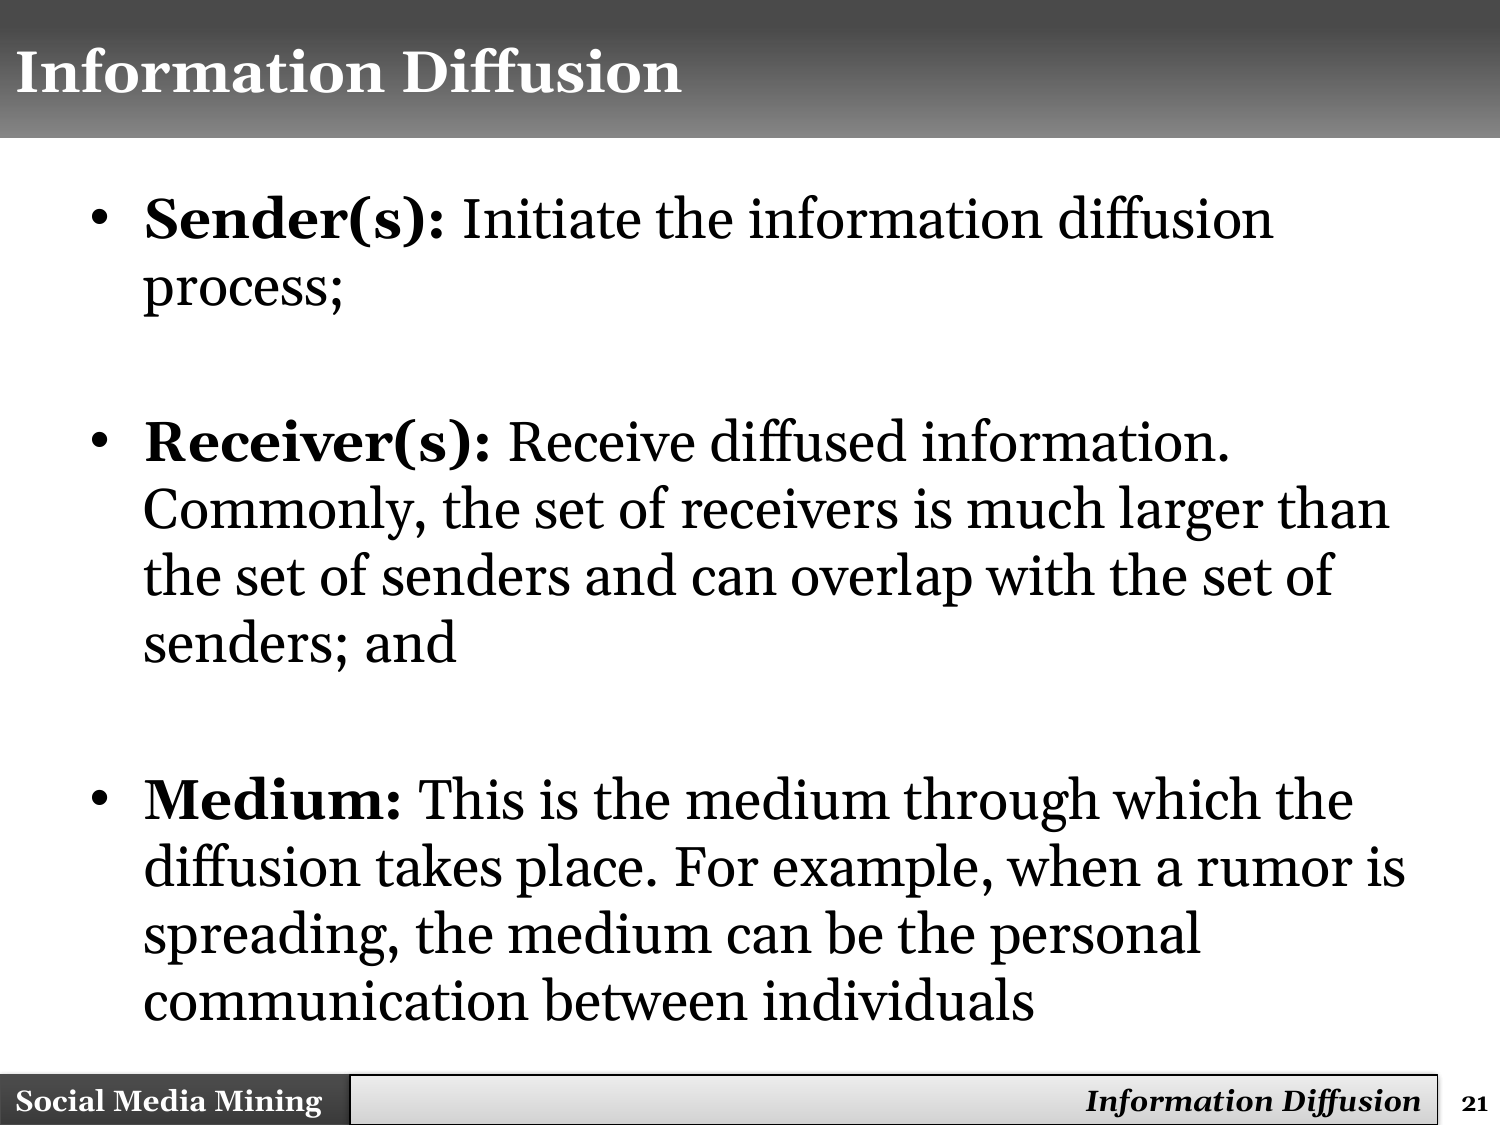

# Information Diffusion
Sender(s): Initiate the information diffusion process;

Receiver(s): Receive diffused information. Commonly, the set of receivers is much larger than the set of senders and can overlap with the set of senders; and

Medium: This is the medium through which the diffusion takes place. For example, when a rumor is spreading, the medium can be the personal communication between individuals